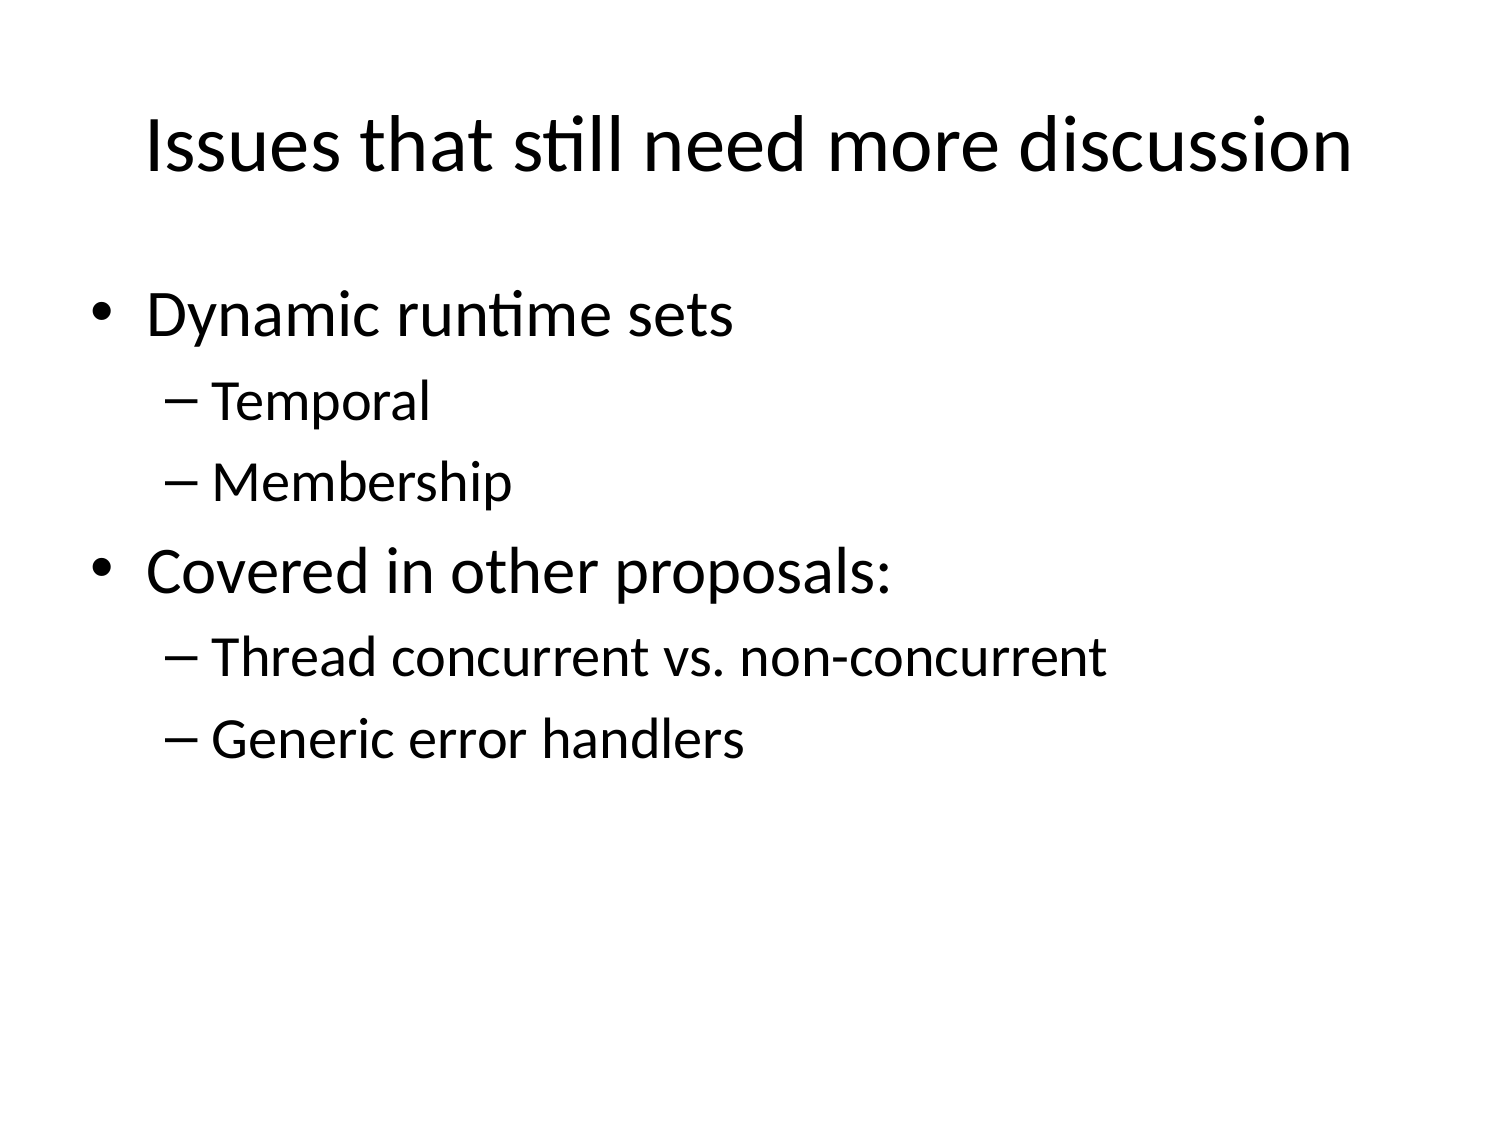

# Issues that still need more discussion
Dynamic runtime sets
Temporal
Membership
Covered in other proposals:
Thread concurrent vs. non-concurrent
Generic error handlers